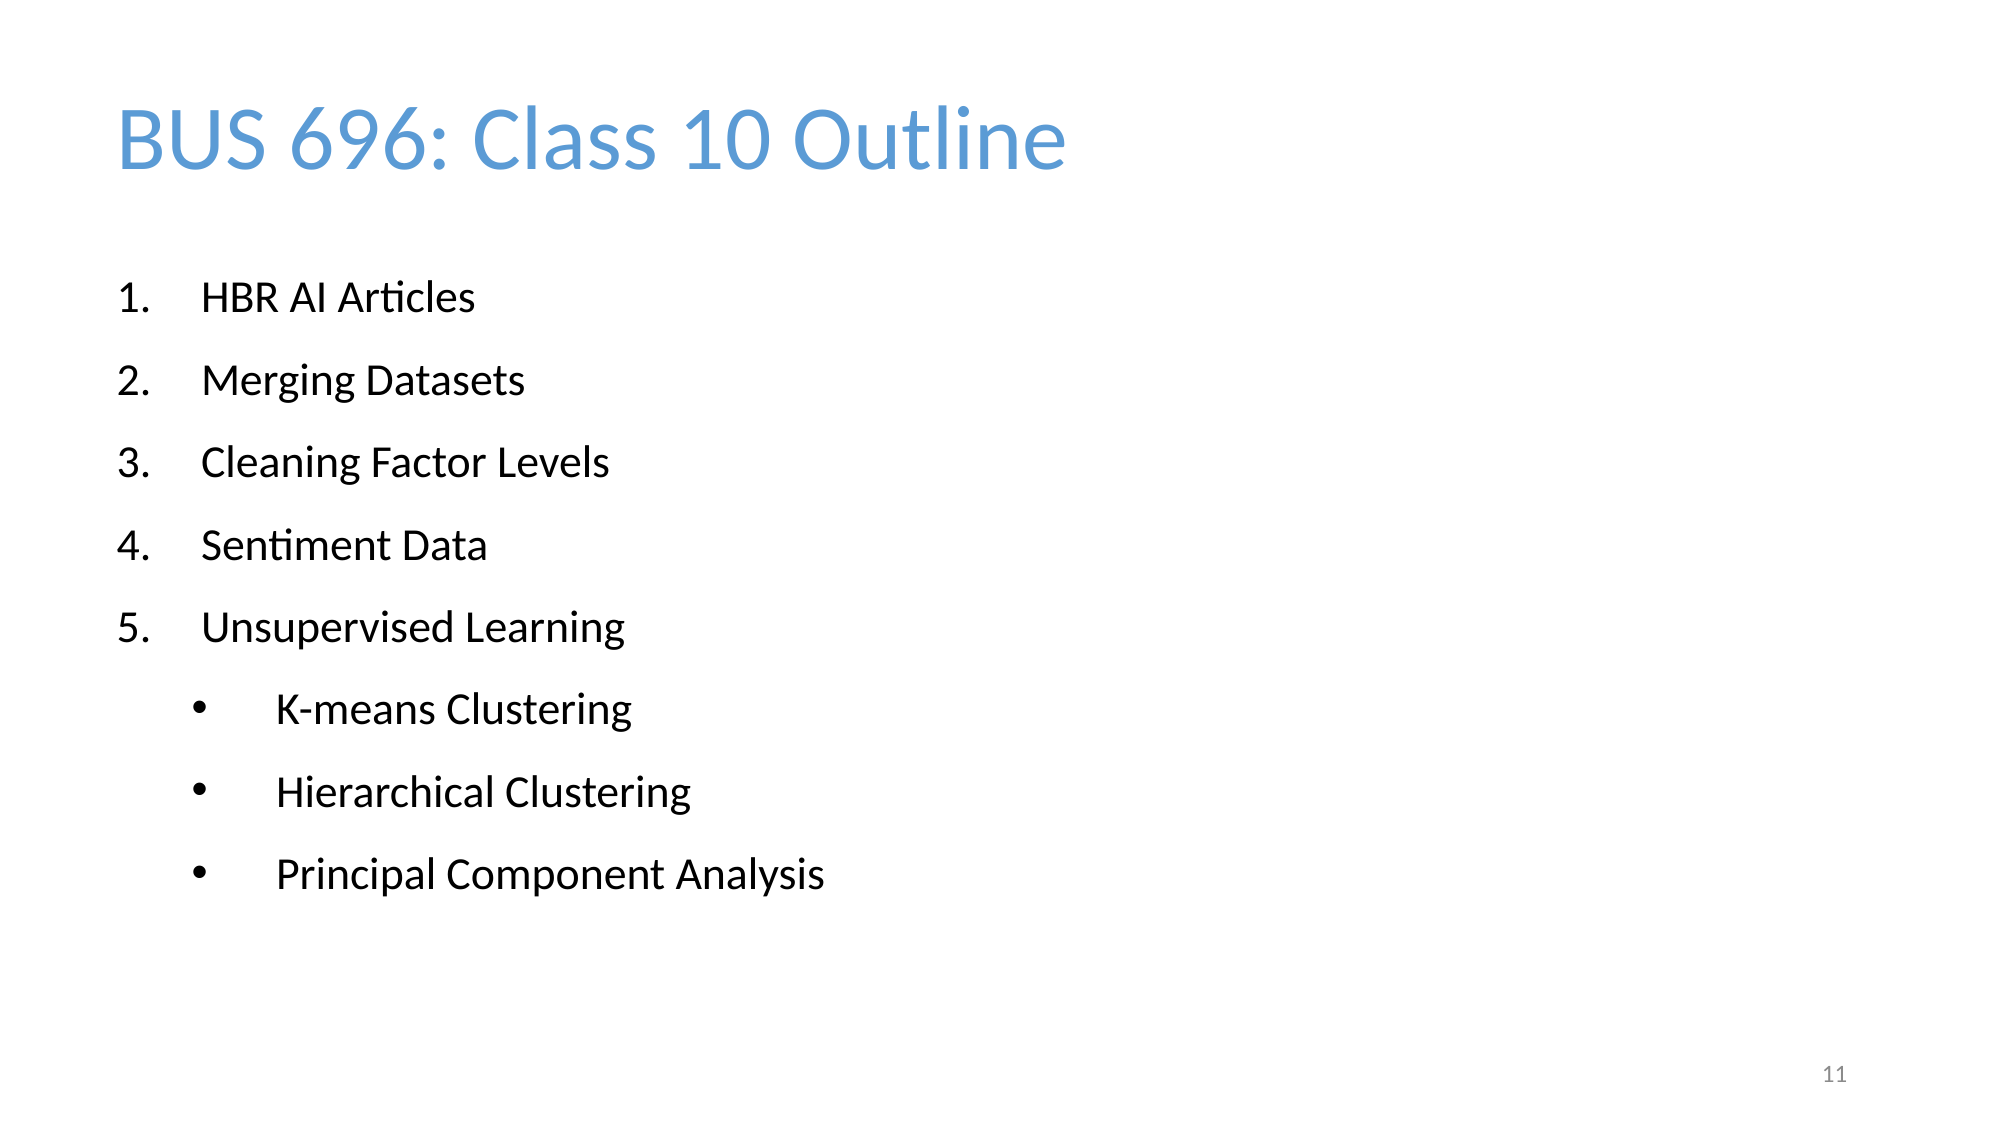

BUS 696: Class 10 Outline
HBR AI Articles
Merging Datasets
Cleaning Factor Levels
Sentiment Data
Unsupervised Learning
K-means Clustering
Hierarchical Clustering
Principal Component Analysis

11